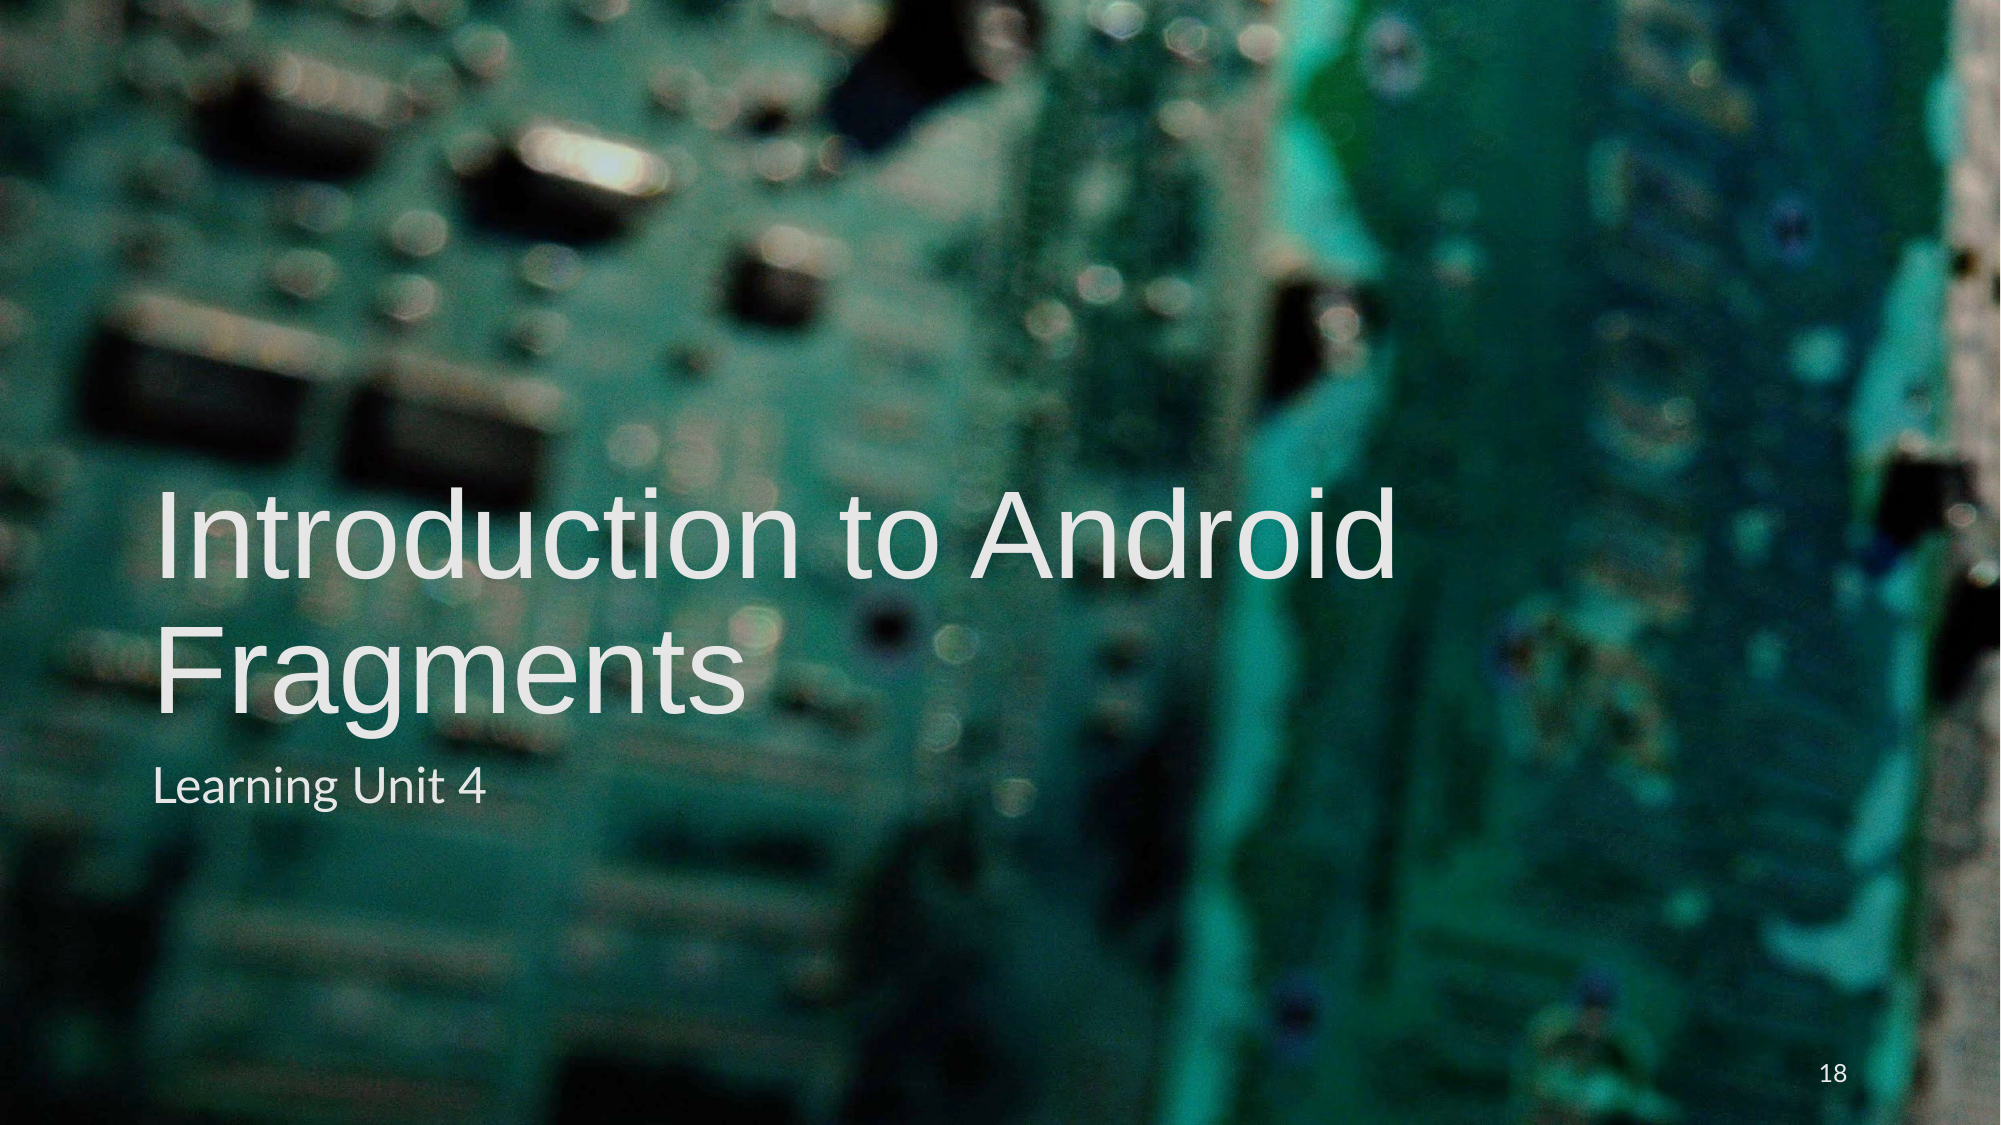

# Introduction to Android Fragments
Learning Unit 4
18